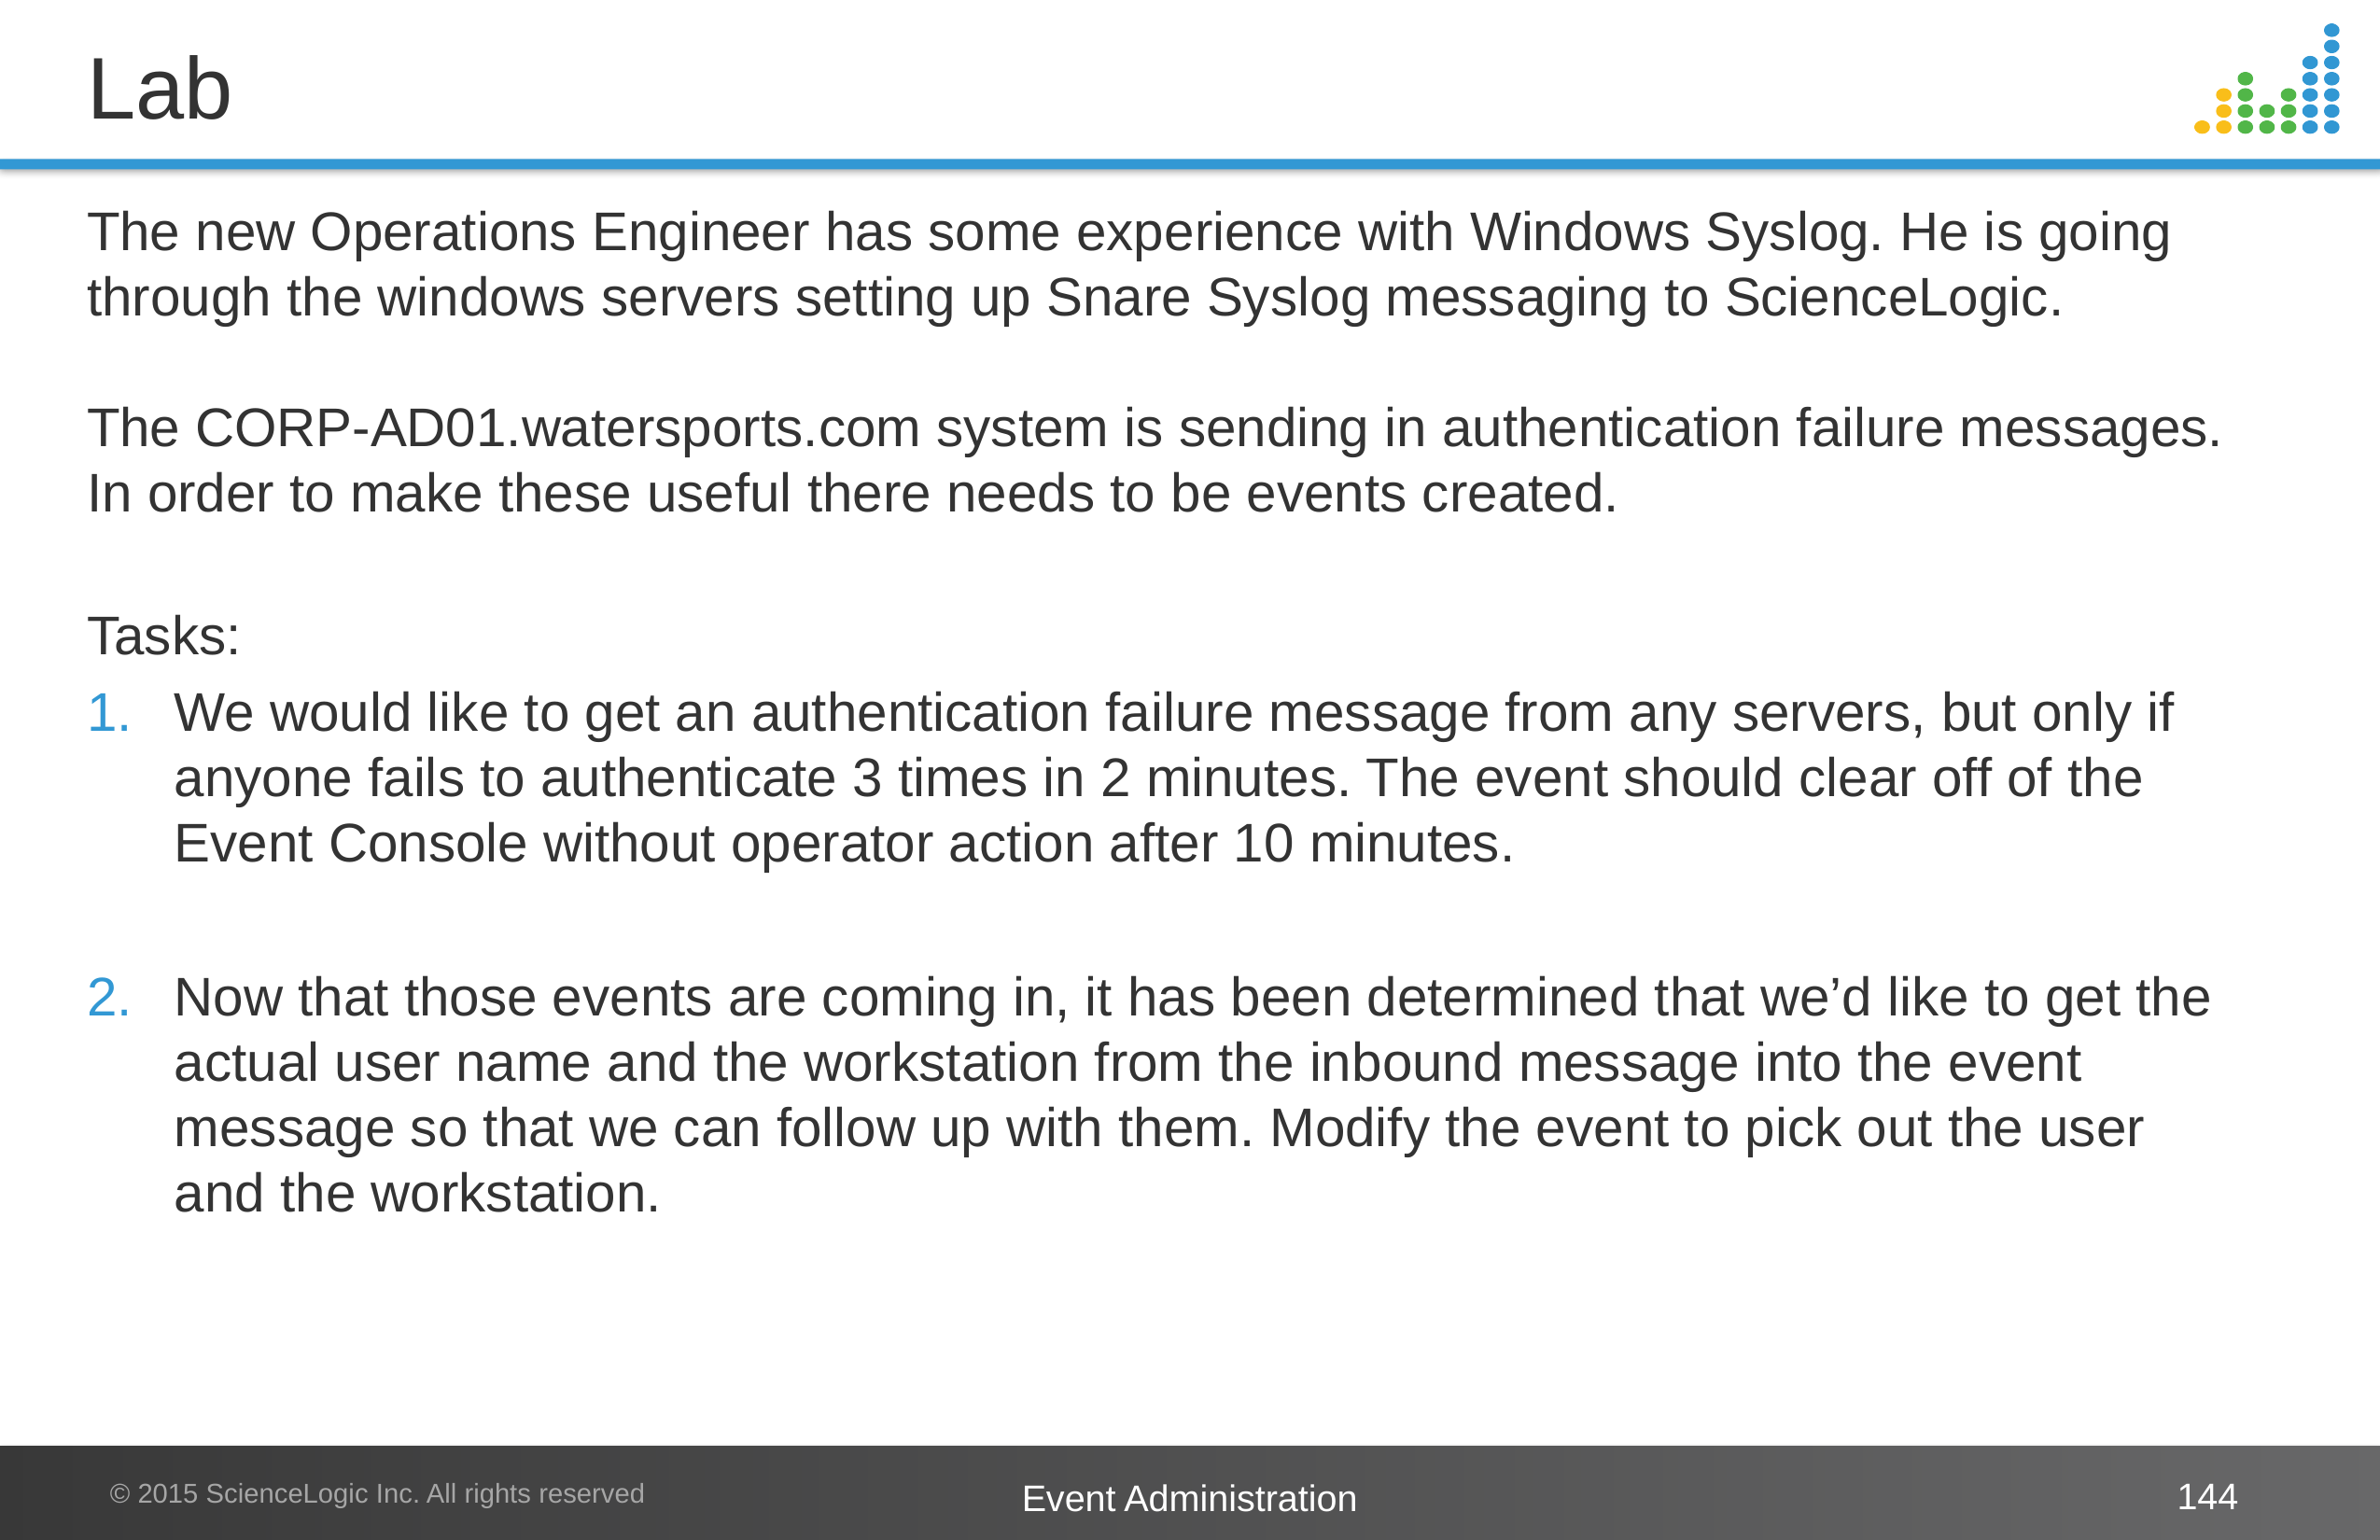

# Lab
The new Operations Engineer has some experience with Windows Syslog. He is going through the windows servers setting up Snare Syslog messaging to ScienceLogic.

The CORP-AD01.watersports.com system is sending in authentication failure messages. In order to make these useful there needs to be events created.

Tasks:
We would like to get an authentication failure message from any servers, but only if anyone fails to authenticate 3 times in 2 minutes. The event should clear off of the Event Console without operator action after 10 minutes.

Now that those events are coming in, it has been determined that we’d like to get the actual user name and the workstation from the inbound message into the event message so that we can follow up with them. Modify the event to pick out the user and the workstation.
Event Administration
144